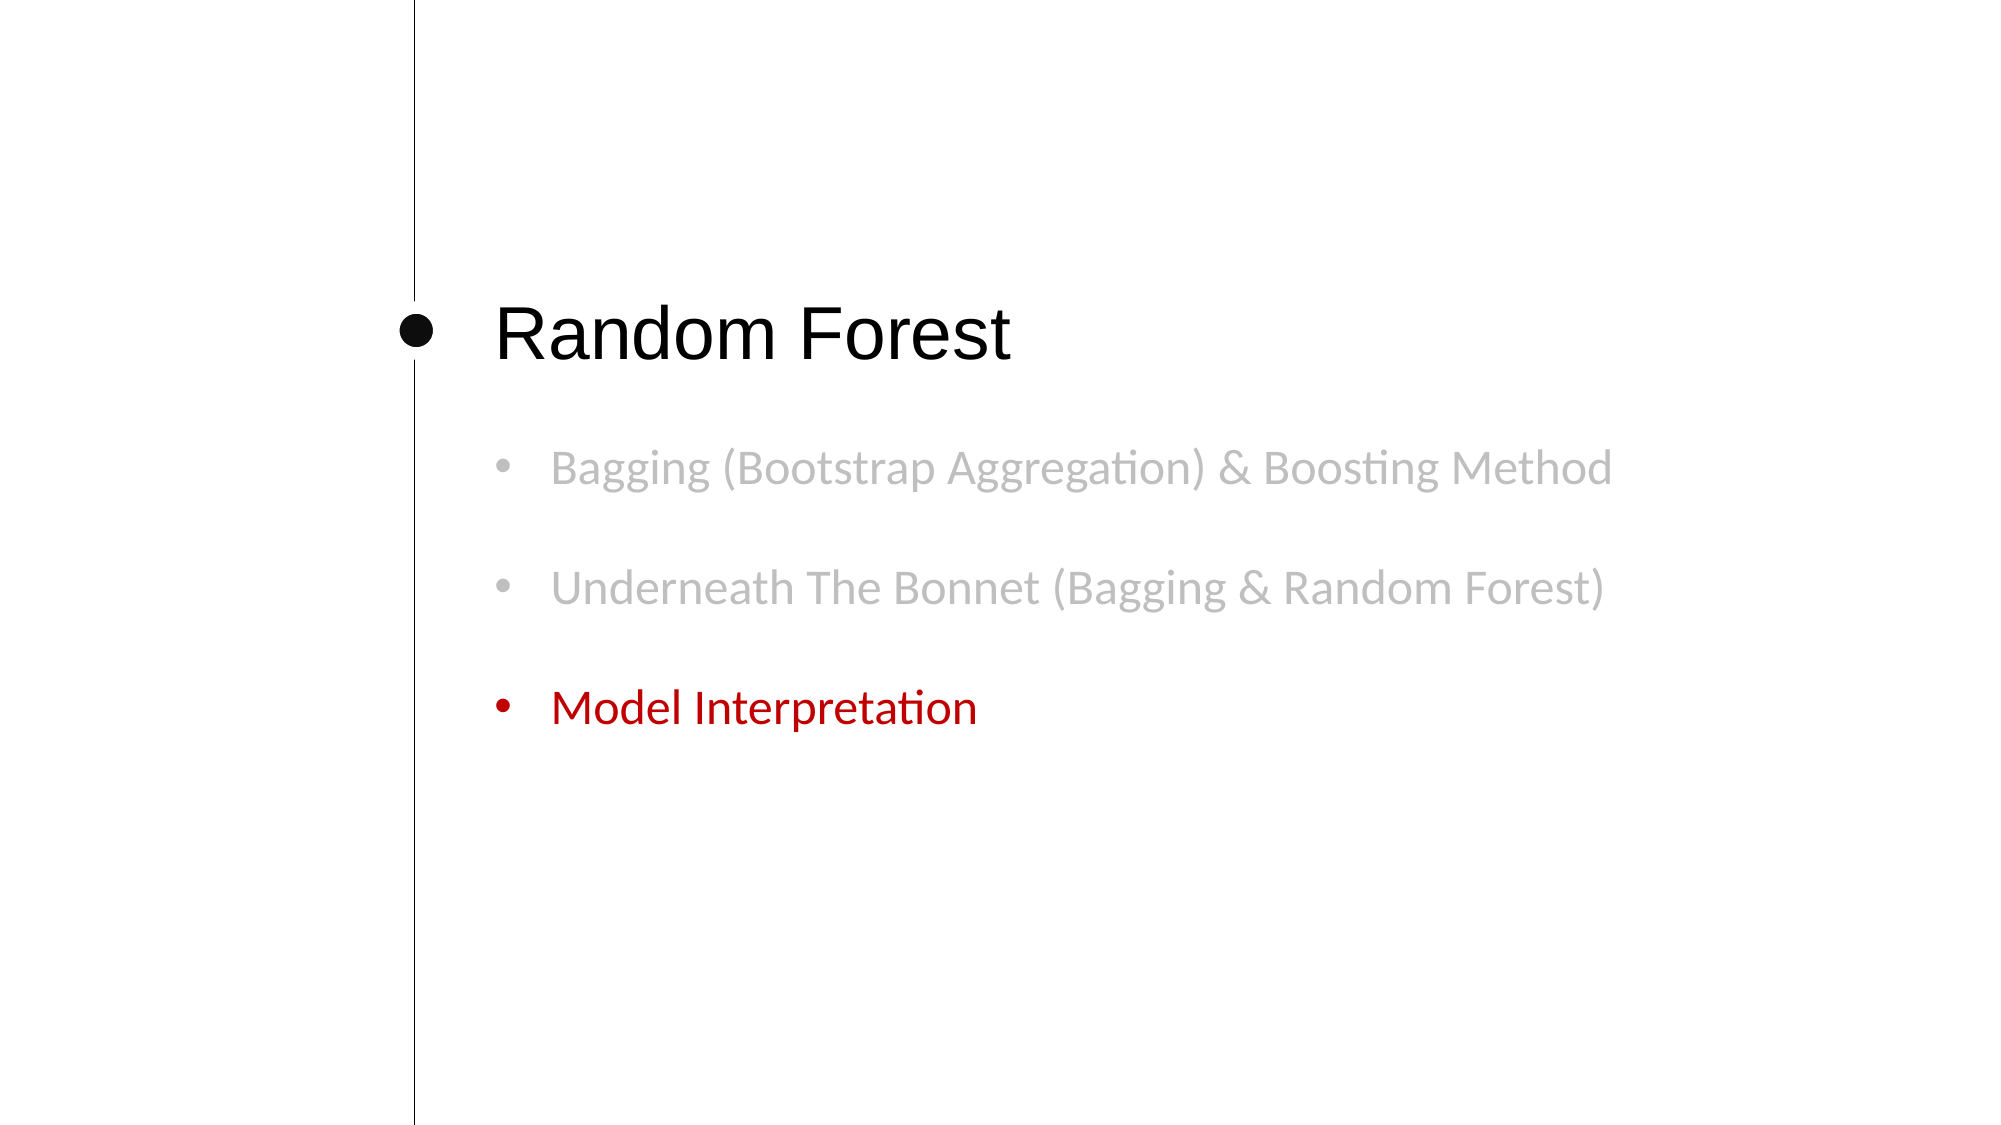

Random Forest

Bagging (Bootstrap Aggregation) & Boosting Method

Underneath The Bonnet (Bagging & Random Forest)

Model Interpretation